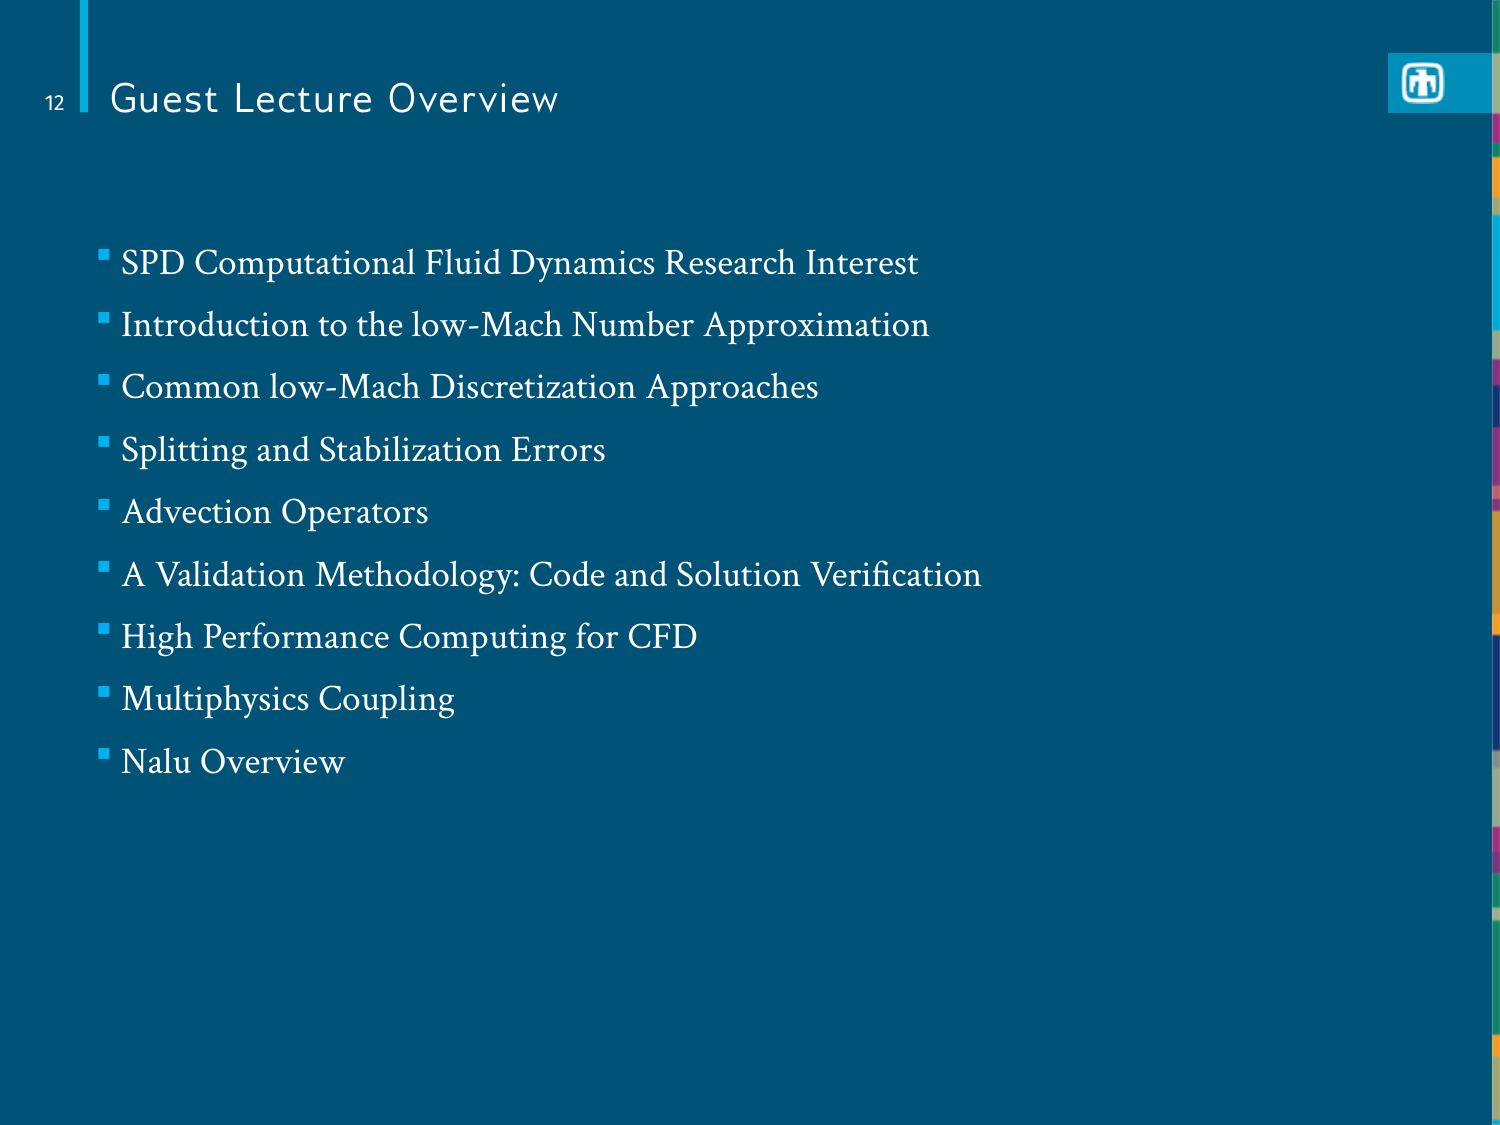

# Guest Lecture Overview
12
 SPD Computational Fluid Dynamics Research Interest
 Introduction to the low-Mach Number Approximation
 Common low-Mach Discretization Approaches
 Splitting and Stabilization Errors
 Advection Operators
 A Validation Methodology: Code and Solution Verification
 High Performance Computing for CFD
 Multiphysics Coupling
 Nalu Overview